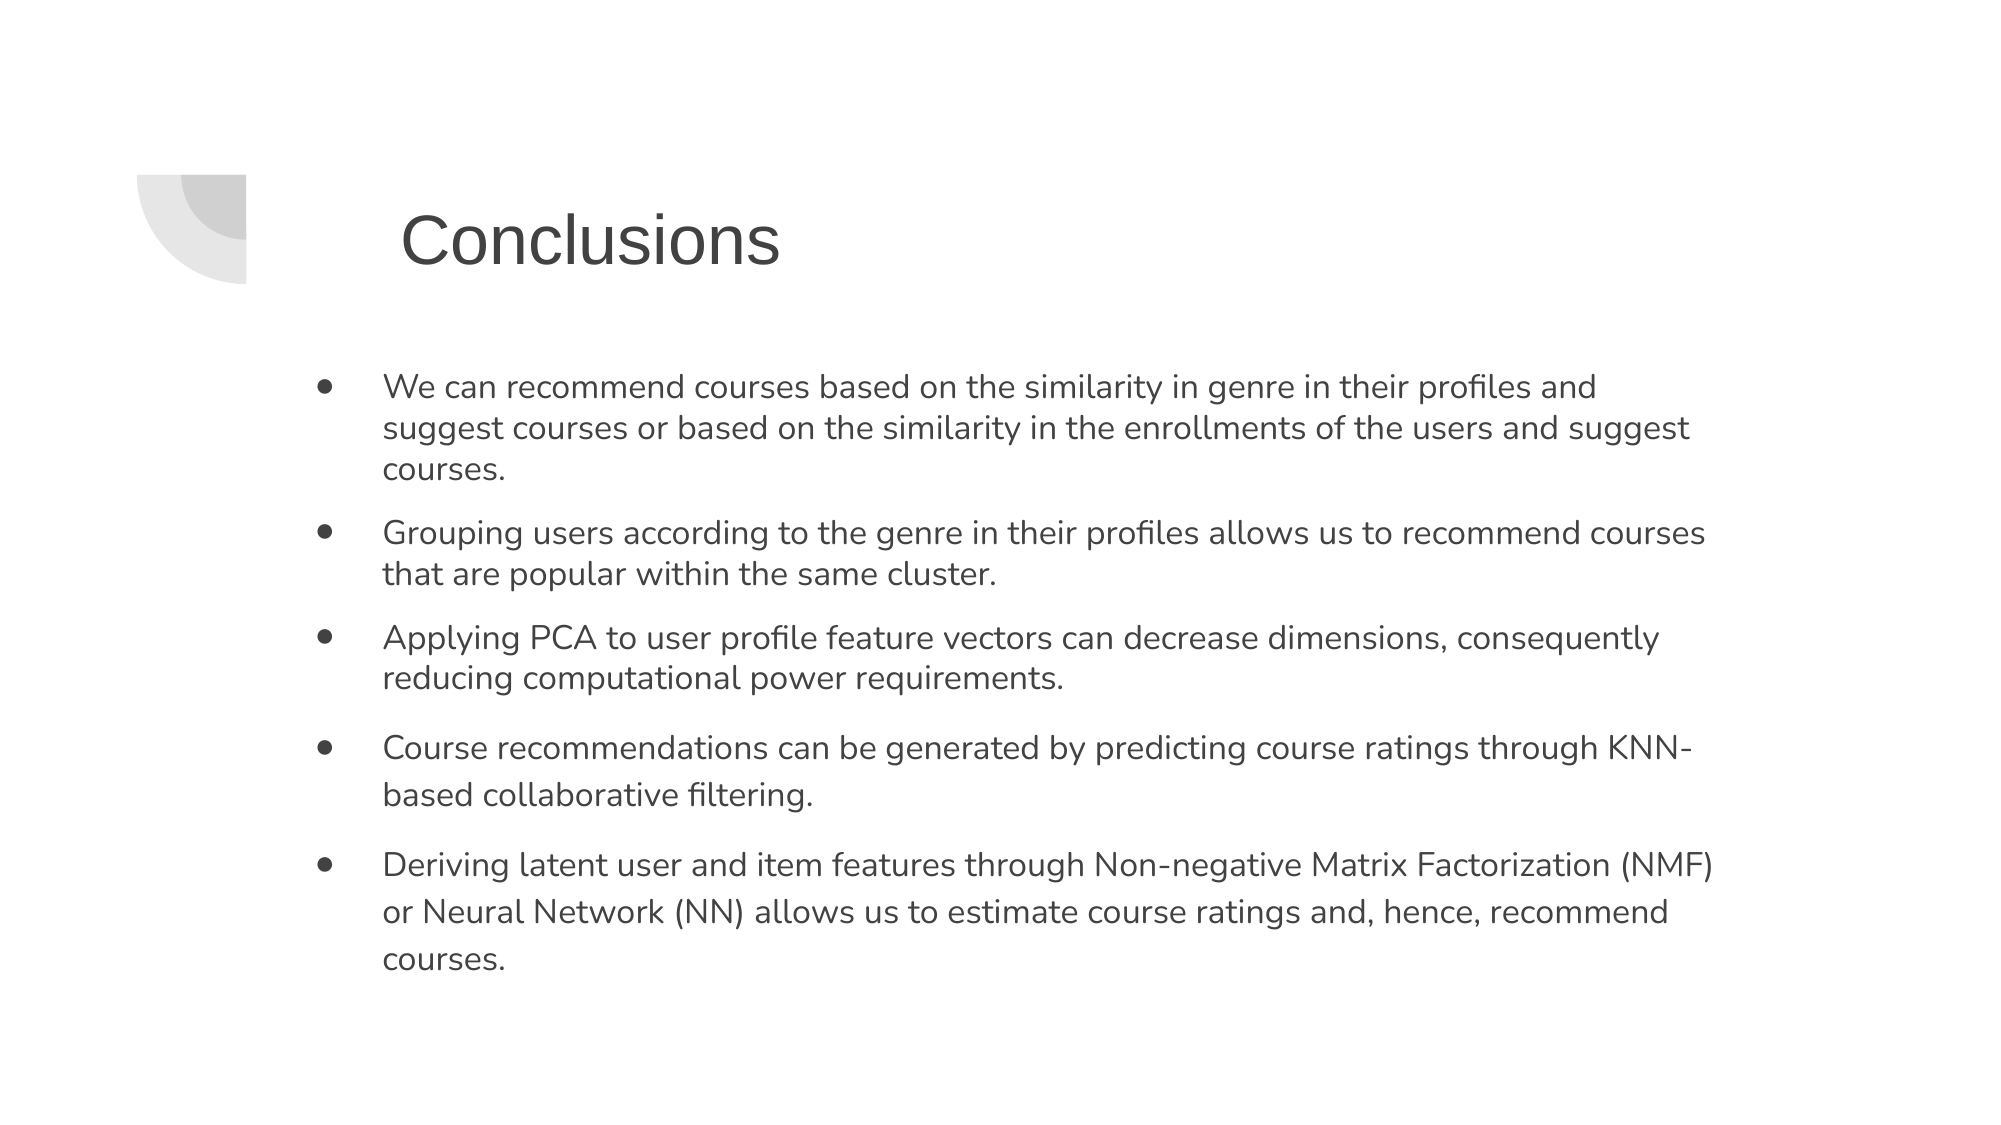

# Conclusions

We can recommend courses based on the similarity in genre in their profiles and suggest courses or based on the similarity in the enrollments of the users and suggest courses.
Grouping users according to the genre in their profiles allows us to recommend courses that are popular within the same cluster.
Applying PCA to user profile feature vectors can decrease dimensions, consequently reducing computational power requirements.
Course recommendations can be generated by predicting course ratings through KNN-based collaborative filtering.
Deriving latent user and item features through Non-negative Matrix Factorization (NMF) or Neural Network (NN) allows us to estimate course ratings and, hence, recommend courses.